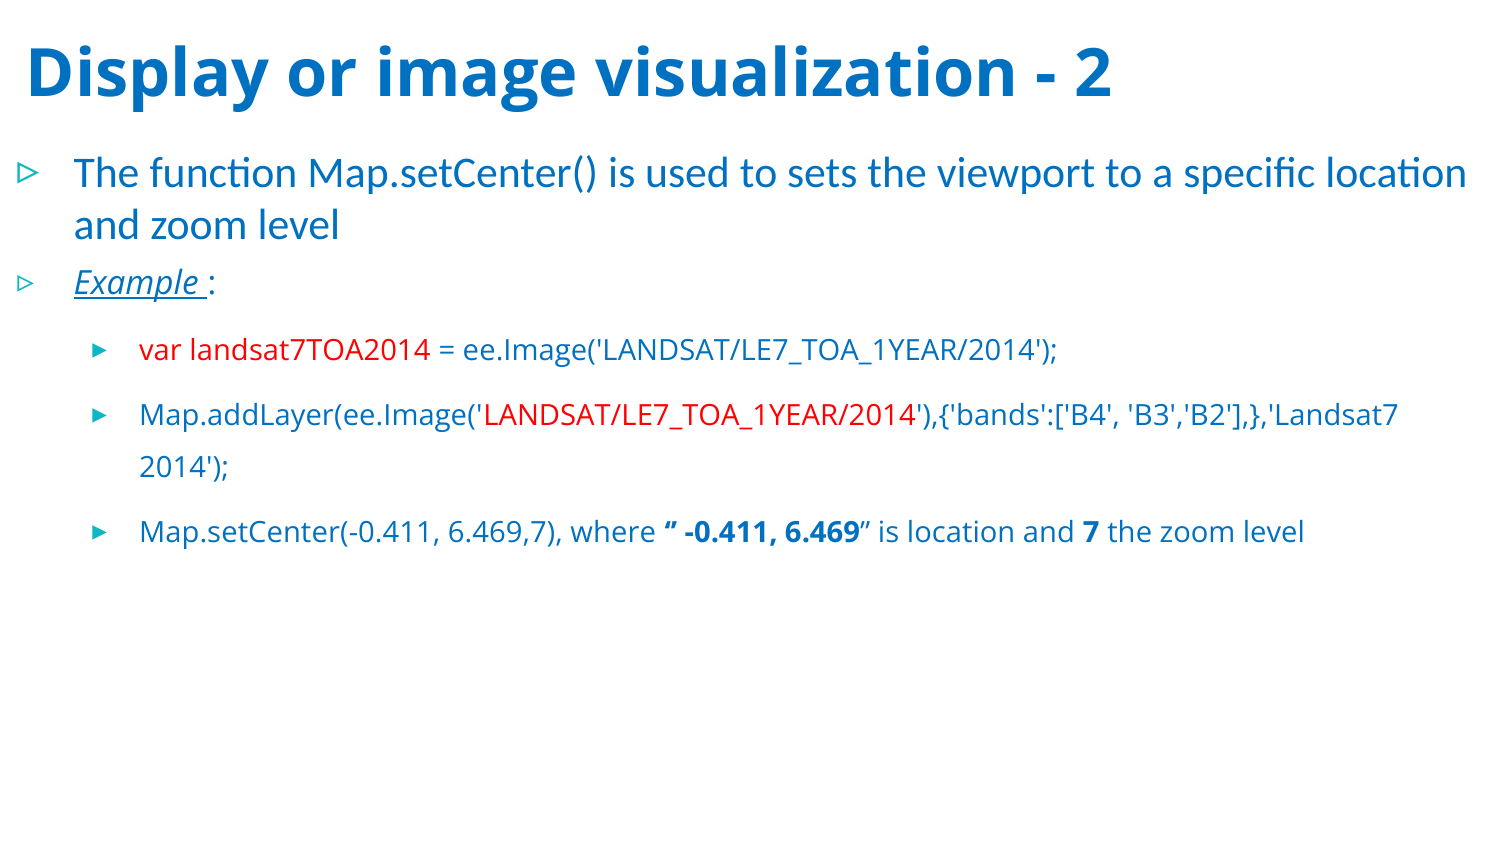

# Display or image visualization - 2
The function Map.setCenter() is used to sets the viewport to a specific location and zoom level
Example :
var landsat7TOA2014 = ee.Image('LANDSAT/LE7_TOA_1YEAR/2014');
Map.addLayer(ee.Image('LANDSAT/LE7_TOA_1YEAR/2014'),{'bands':['B4', 'B3','B2'],},'Landsat7 2014');
Map.setCenter(-0.411, 6.469,7), where ‘’ -0.411, 6.469” is location and 7 the zoom level